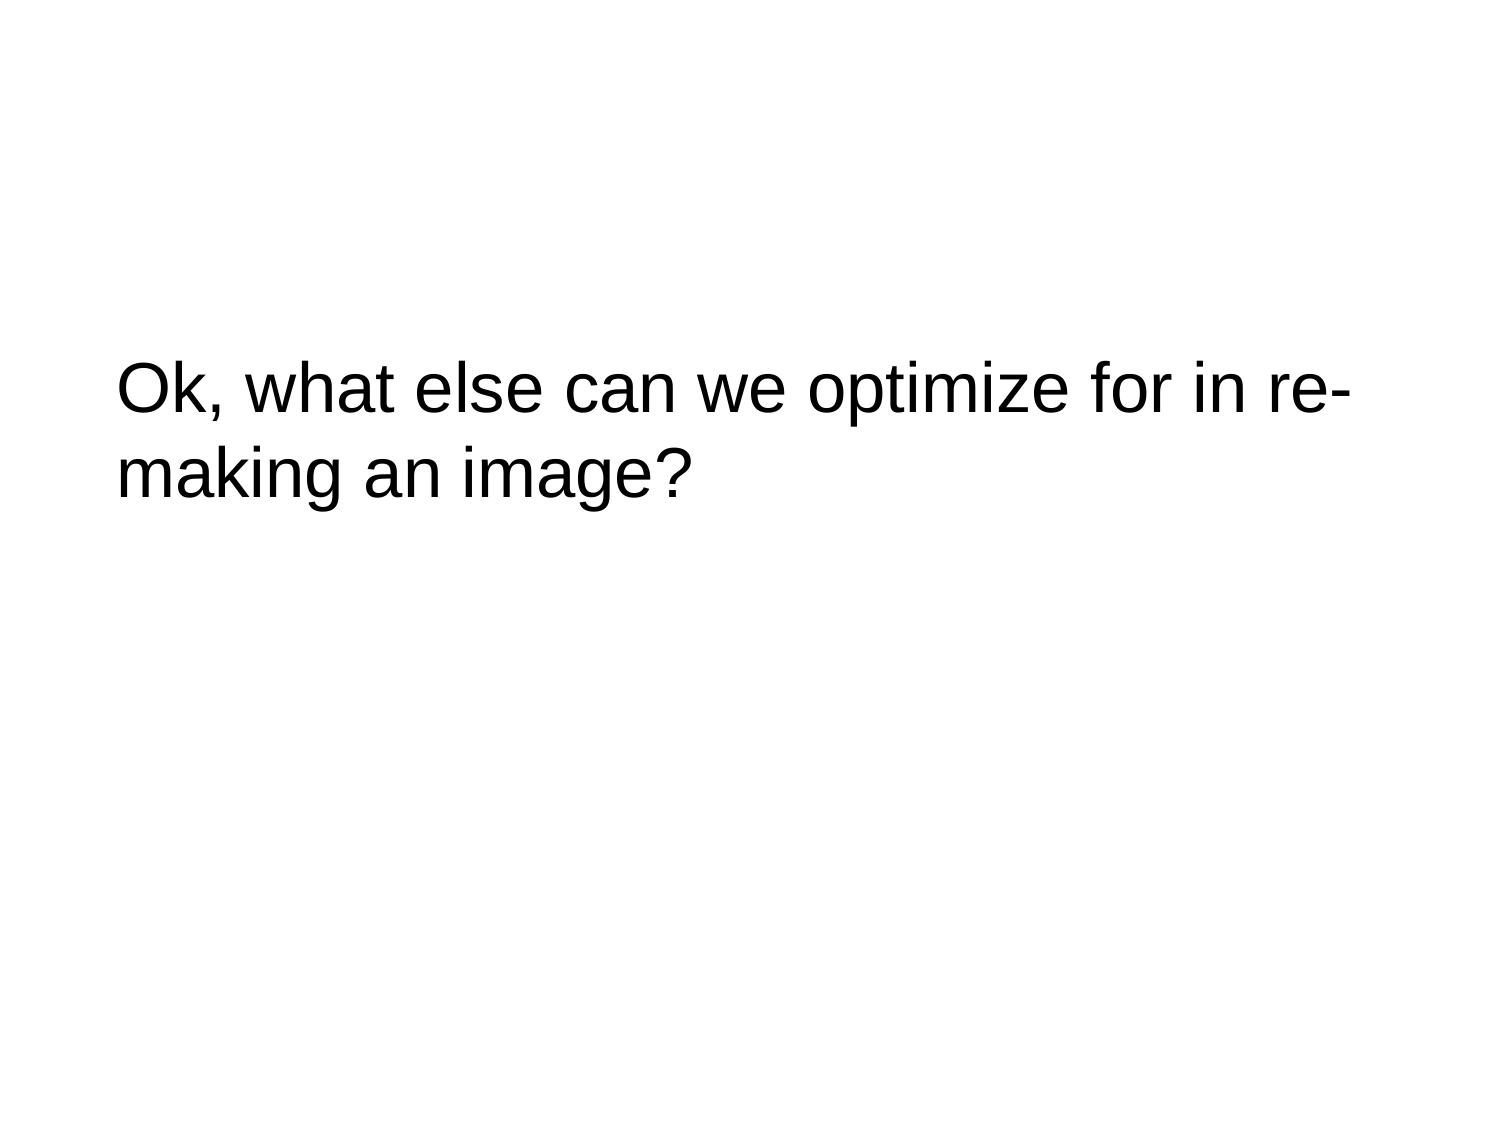

# Ok, what else can we optimize for in re-making an image?